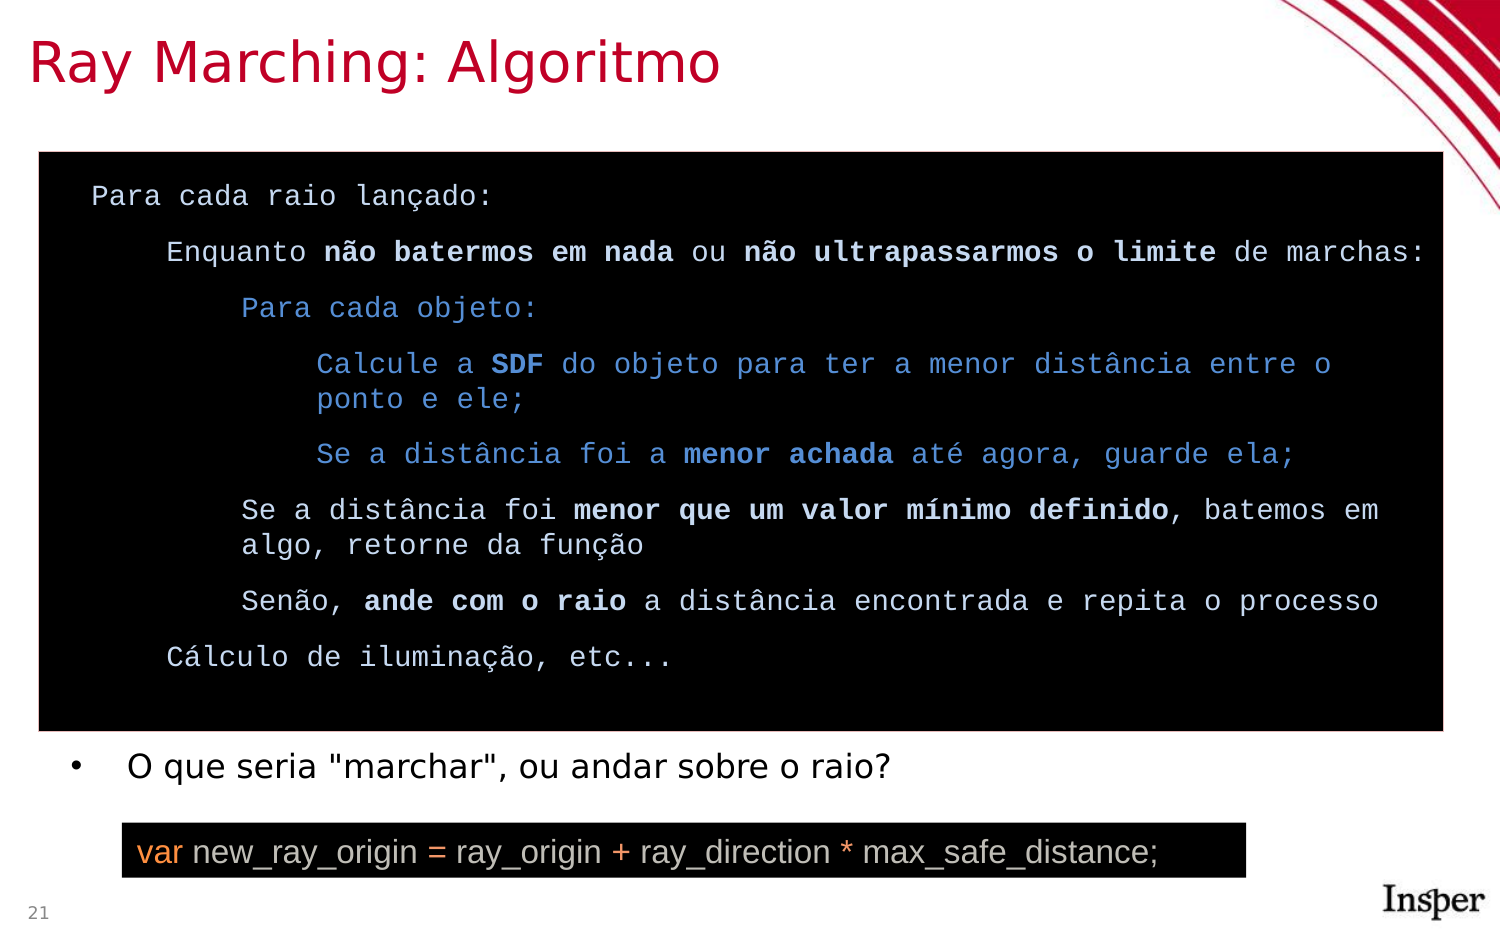

# Ray Marching: Algoritmo
Para cada raio lançado:
Enquanto não batermos em nada ou não ultrapassarmos o limite de marchas:
Para cada objeto:
Calcule a SDF do objeto para ter a menor distância entre o ponto e ele;
Se a distância foi a menor achada até agora, guarde ela;
Se a distância foi menor que um valor mínimo definido, batemos em algo, retorne da função
Senão, ande com o raio a distância encontrada e repita o processo
Cálculo de iluminação, etc...

O que seria "marchar", ou andar sobre o raio?
var new_ray_origin = ray_origin + ray_direction * max_safe_distance;
21